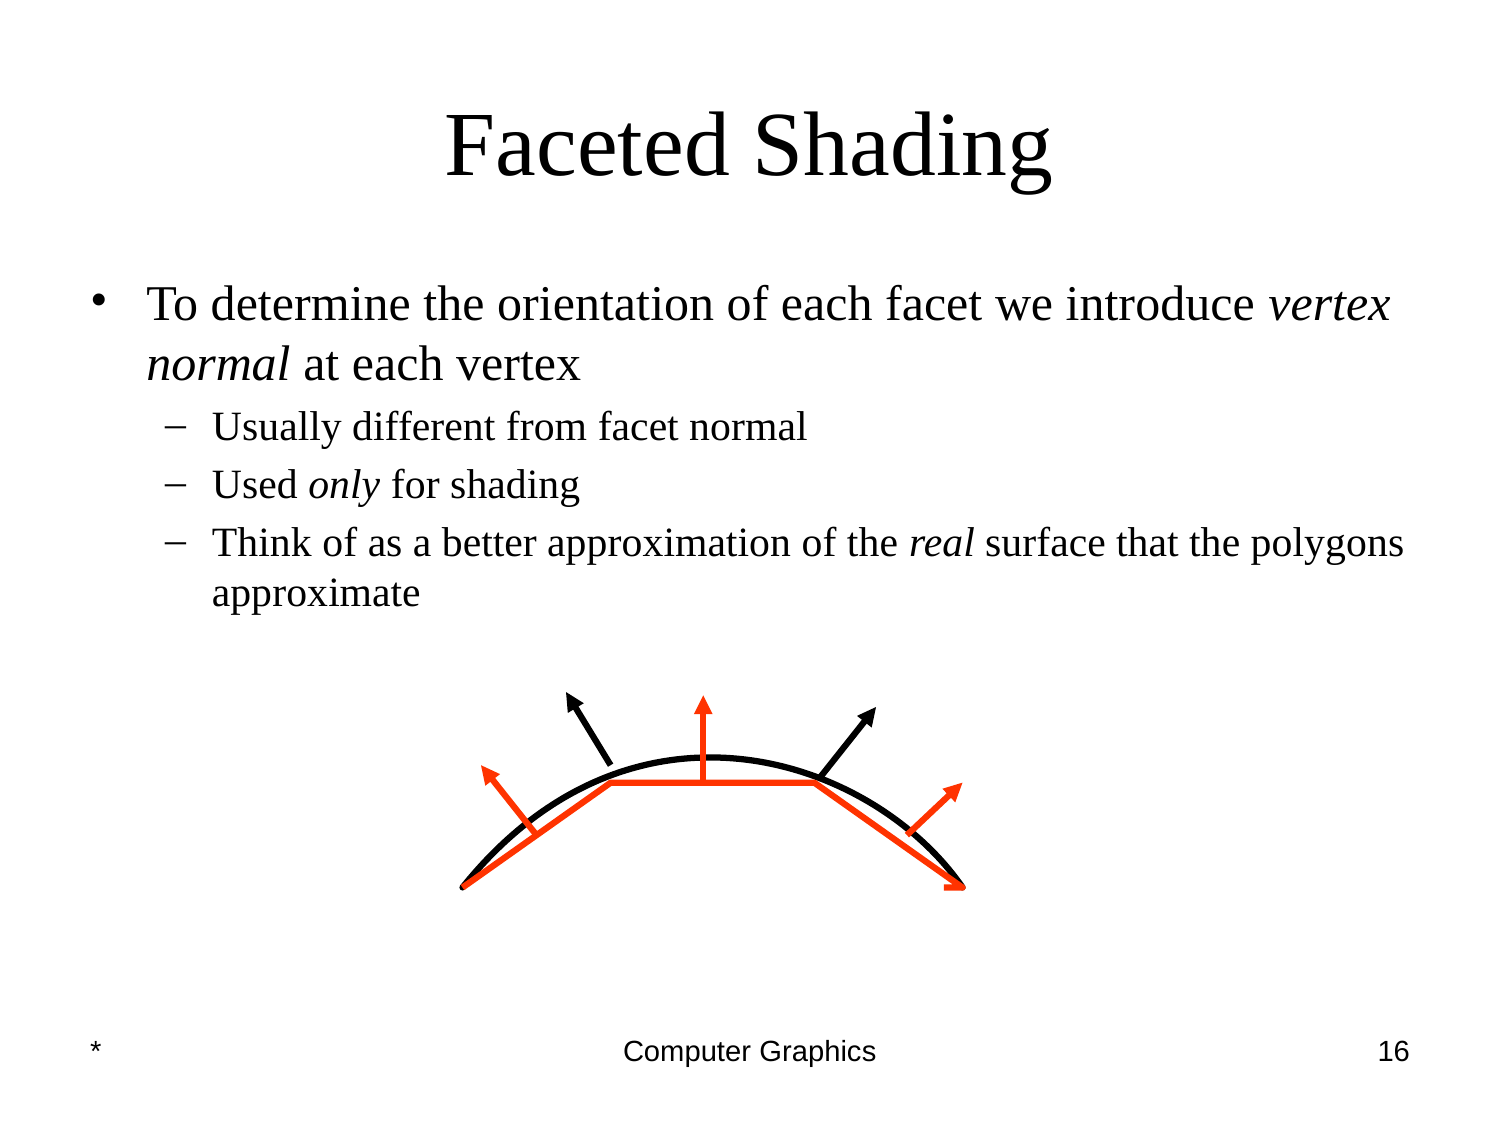

# Faceted Shading
To determine the orientation of each facet we introduce vertex normal at each vertex
Usually different from facet normal
Used only for shading
Think of as a better approximation of the real surface that the polygons approximate

*
Computer Graphics
16